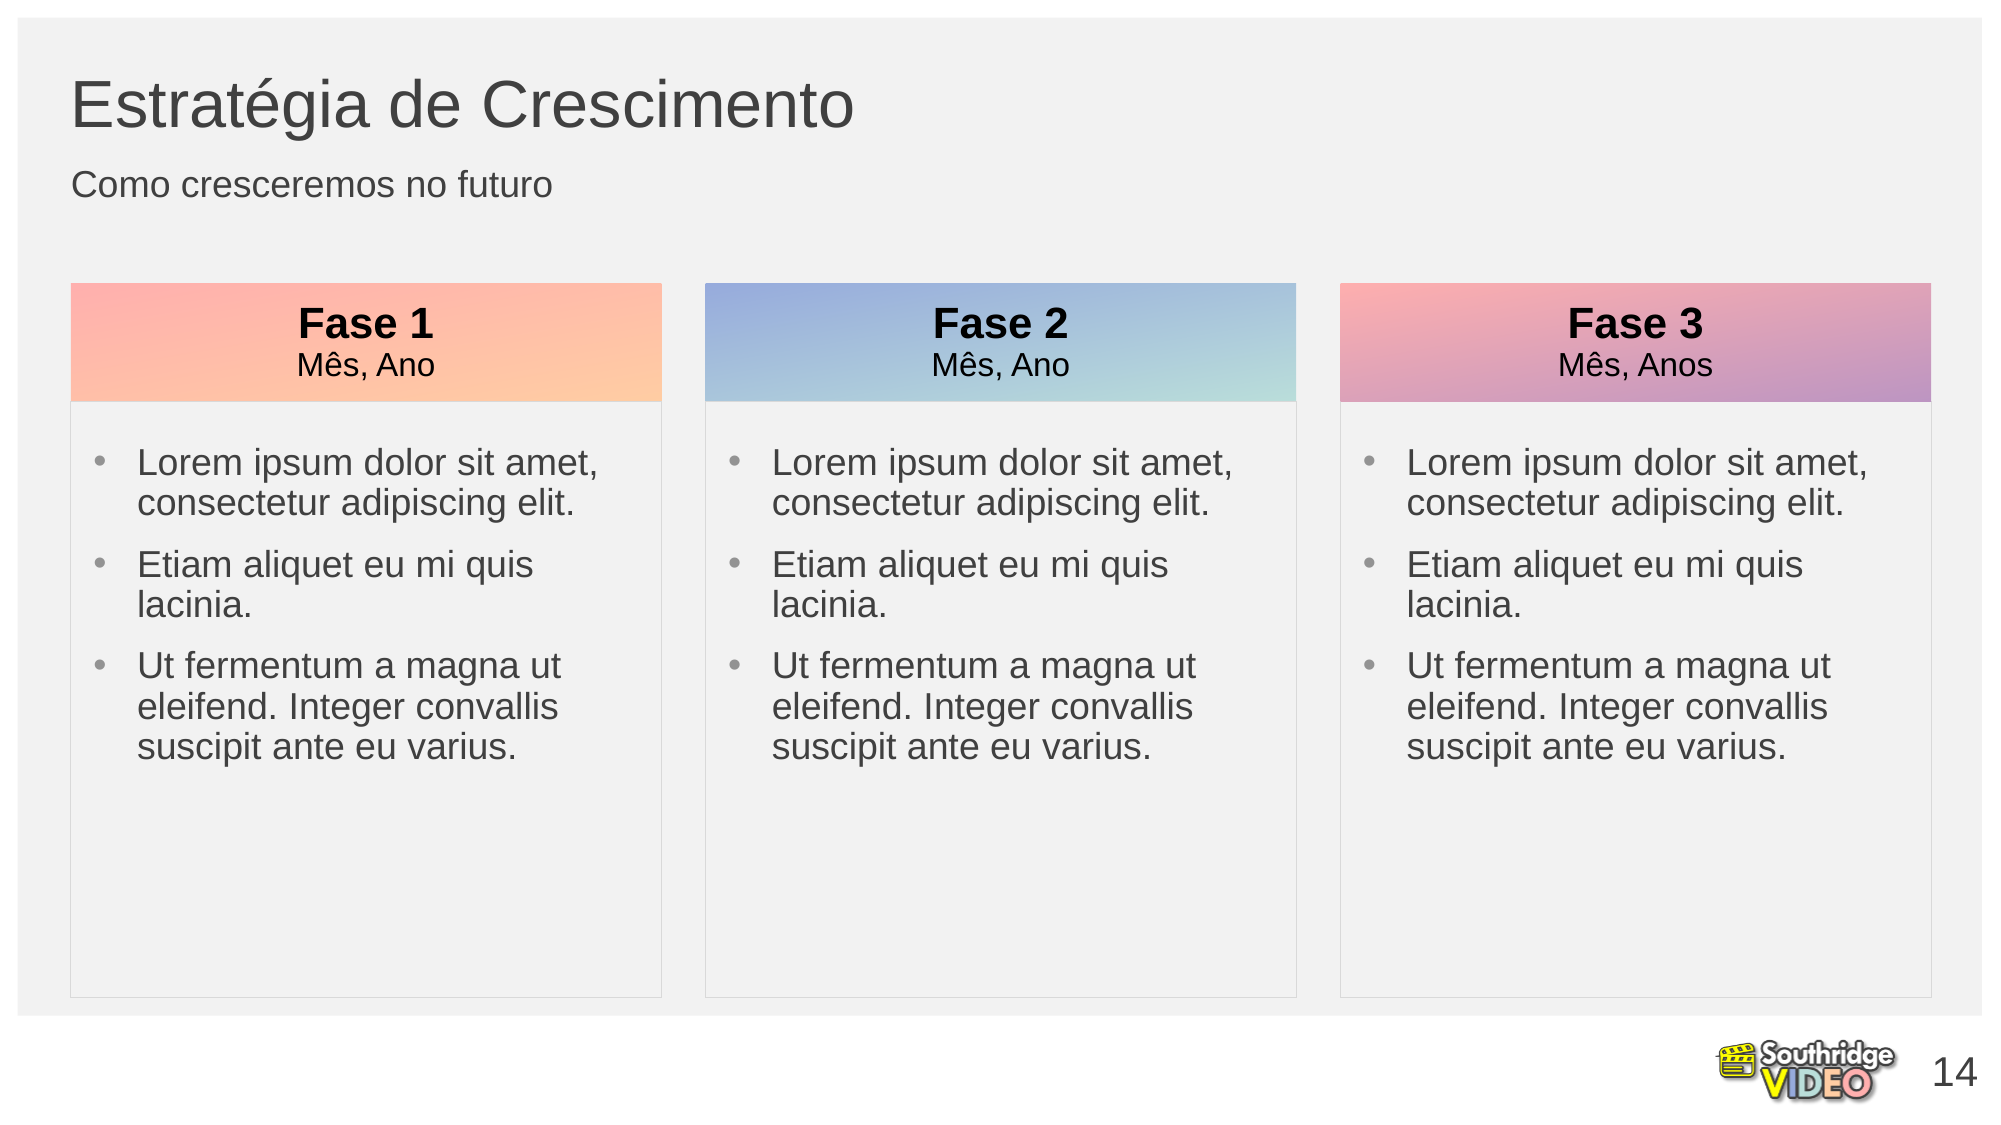

# Estratégia de Crescimento
Como cresceremos no futuro
Fase 1
Mês, Ano
Fase 2
Mês, Ano
Fase 3
Mês, Anos
Lorem ipsum dolor sit amet, consectetur adipiscing elit.
Etiam aliquet eu mi quis lacinia.
Ut fermentum a magna ut eleifend. Integer convallis suscipit ante eu varius.
Lorem ipsum dolor sit amet, consectetur adipiscing elit.
Etiam aliquet eu mi quis lacinia.
Ut fermentum a magna ut eleifend. Integer convallis suscipit ante eu varius.
Lorem ipsum dolor sit amet, consectetur adipiscing elit.
Etiam aliquet eu mi quis lacinia.
Ut fermentum a magna ut eleifend. Integer convallis suscipit ante eu varius.
14